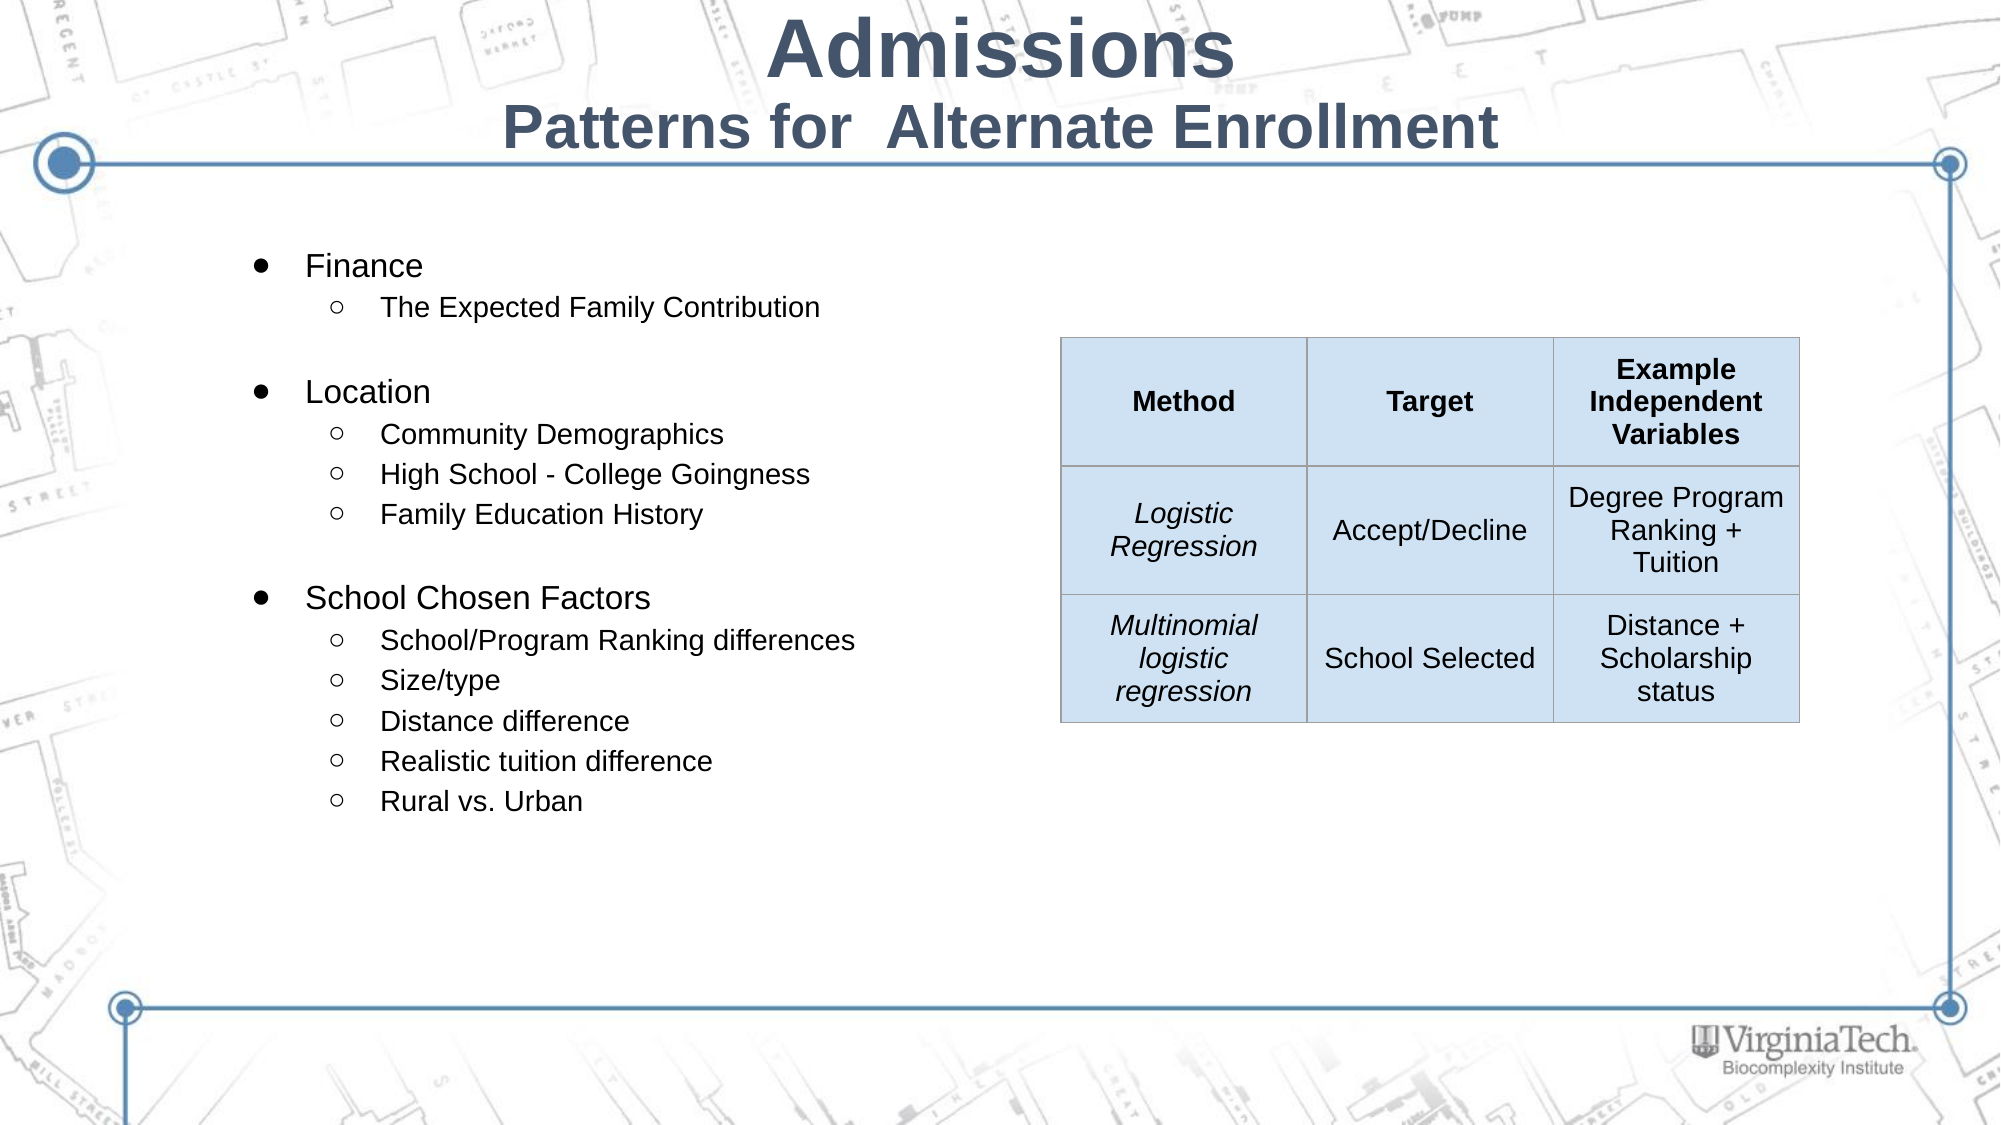

# Admissions
Patterns for  Alternate Enrollment
Finance
The Expected Family Contribution

Location
Community Demographics
High School - College Goingness
Family Education History

School Chosen Factors
School/Program Ranking differences
Size/type
Distance difference
Realistic tuition difference
Rural vs. Urban

| Method | Target | Example Independent Variables |
| --- | --- | --- |
| Logistic Regression | Accept/Decline | Degree Program Ranking + Tuition |
| Multinomial logistic regression | School Selected | Distance + Scholarship status |